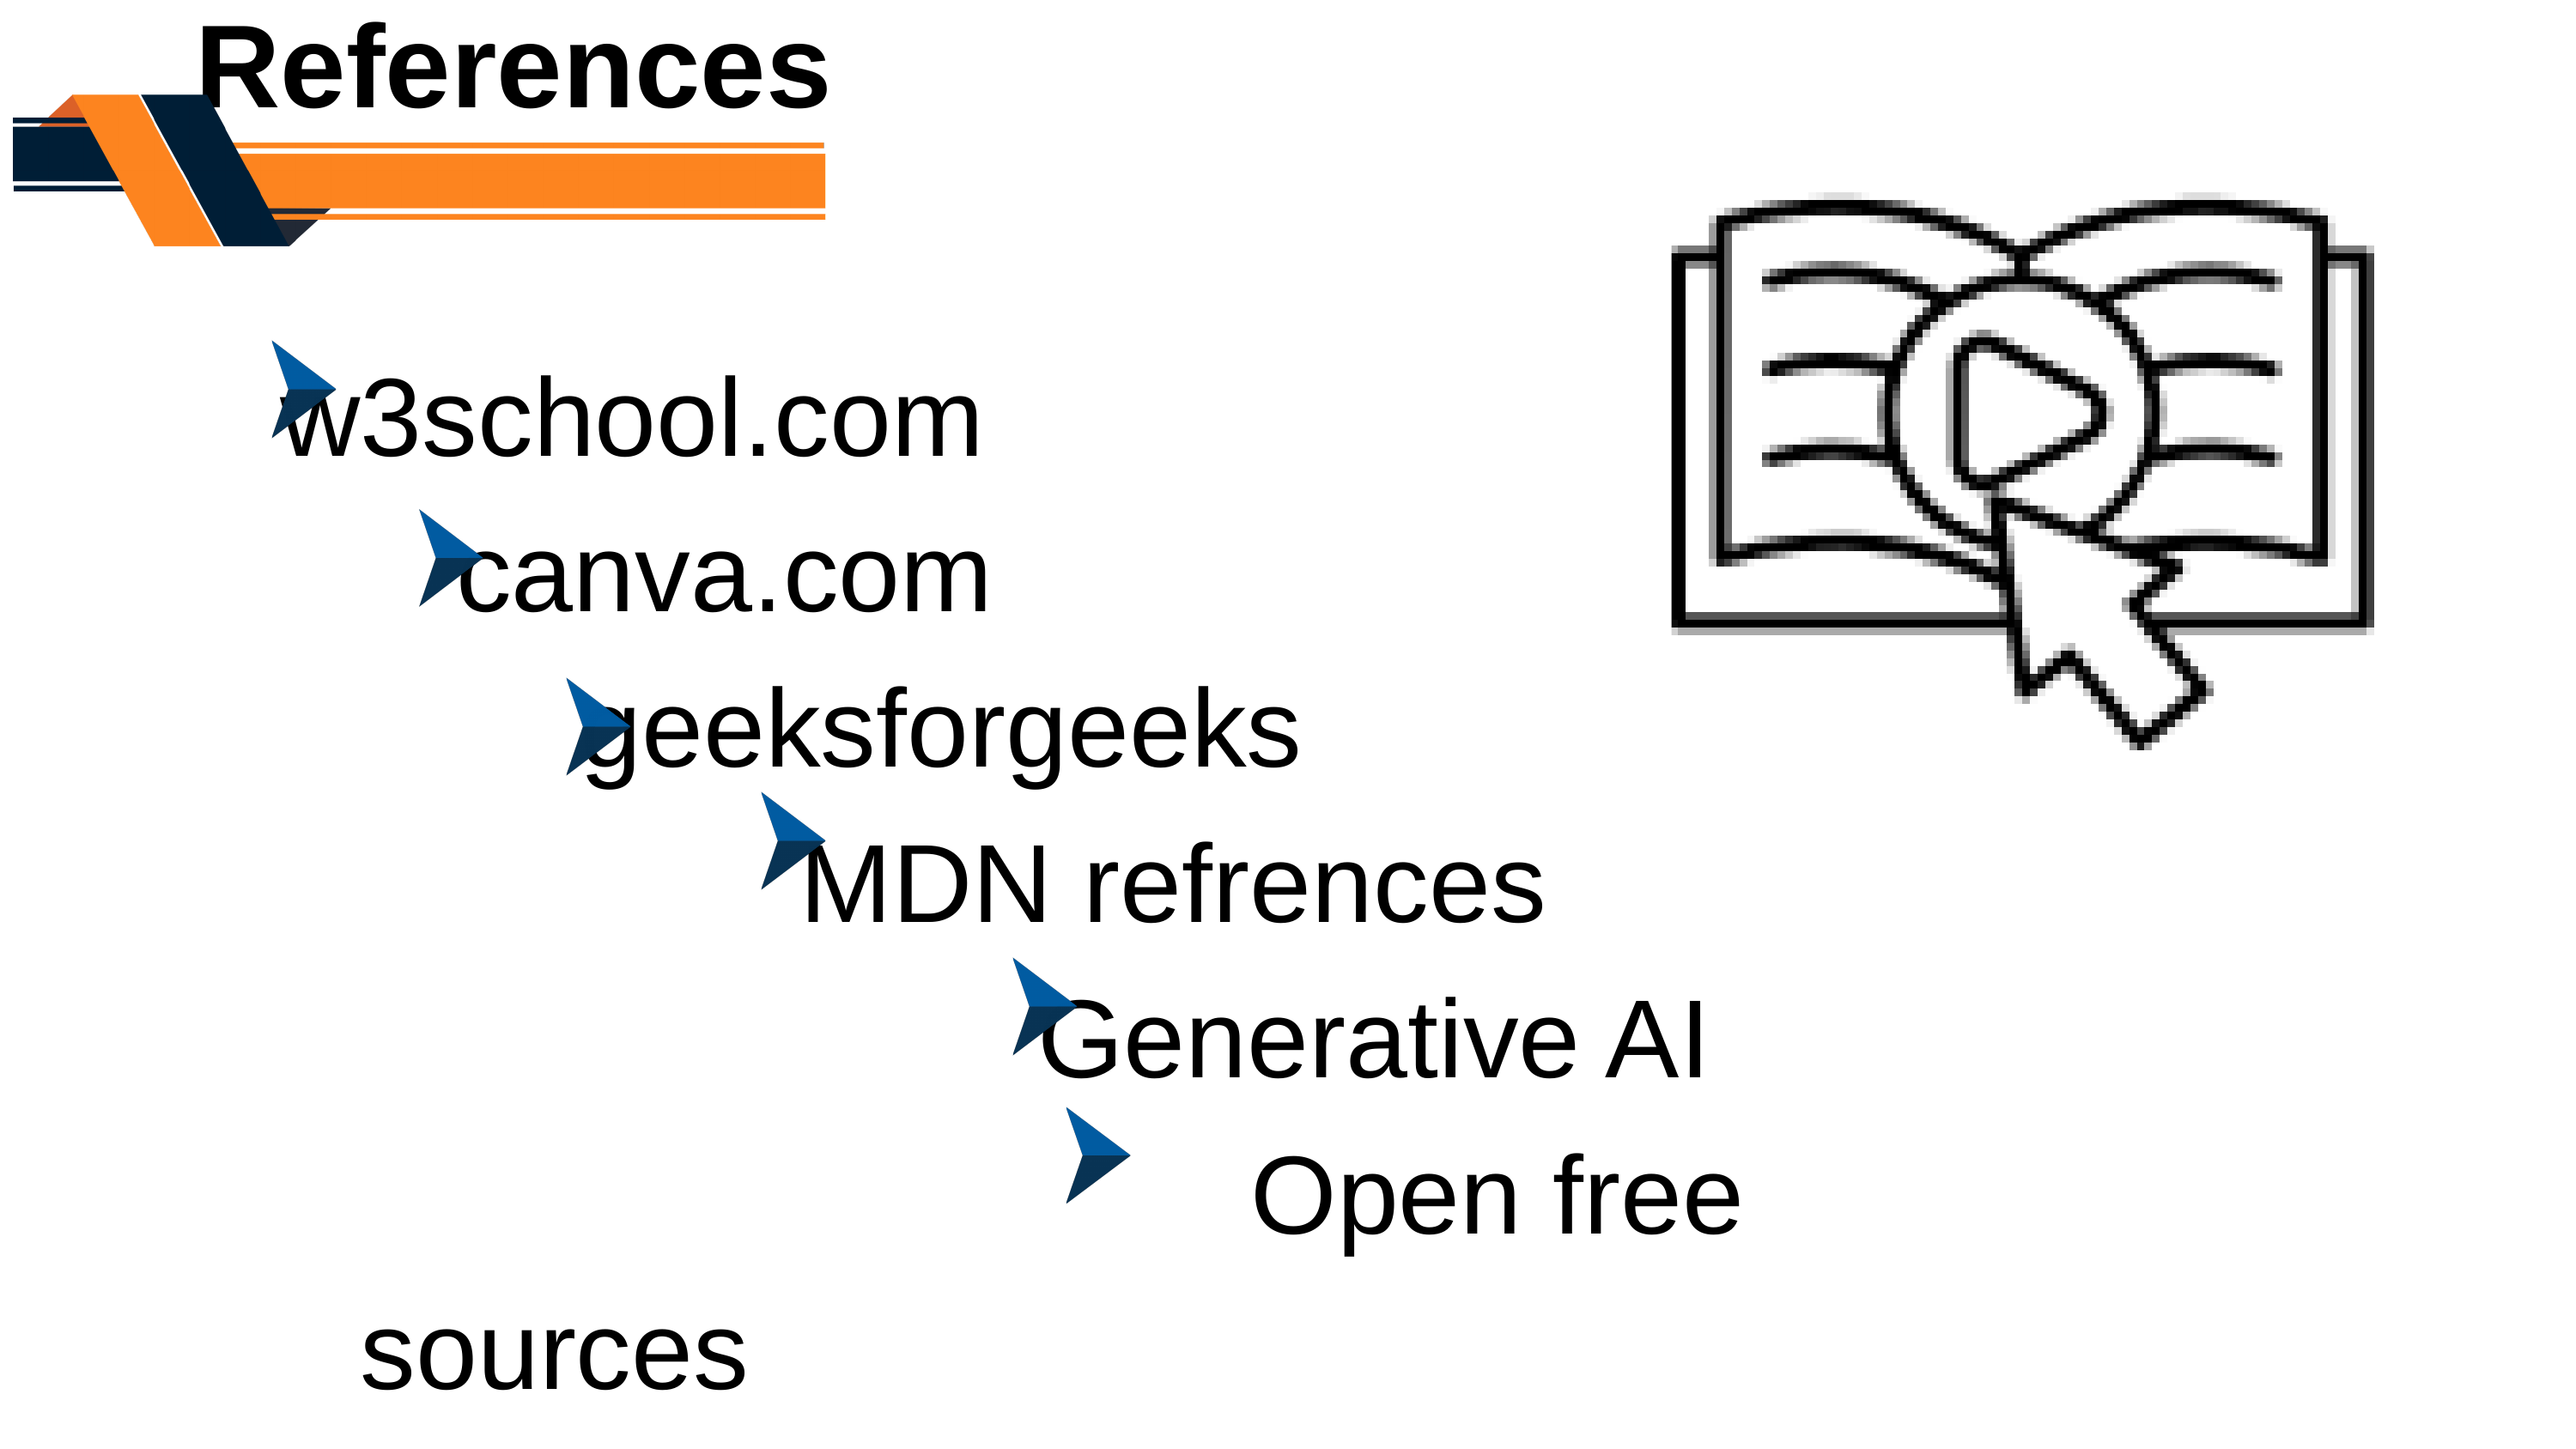

References

     w3school.com
           canva.com
                         geeksforgeeks
                                        MDN refrences
                                                     Generative AI
                                                             Open free sources